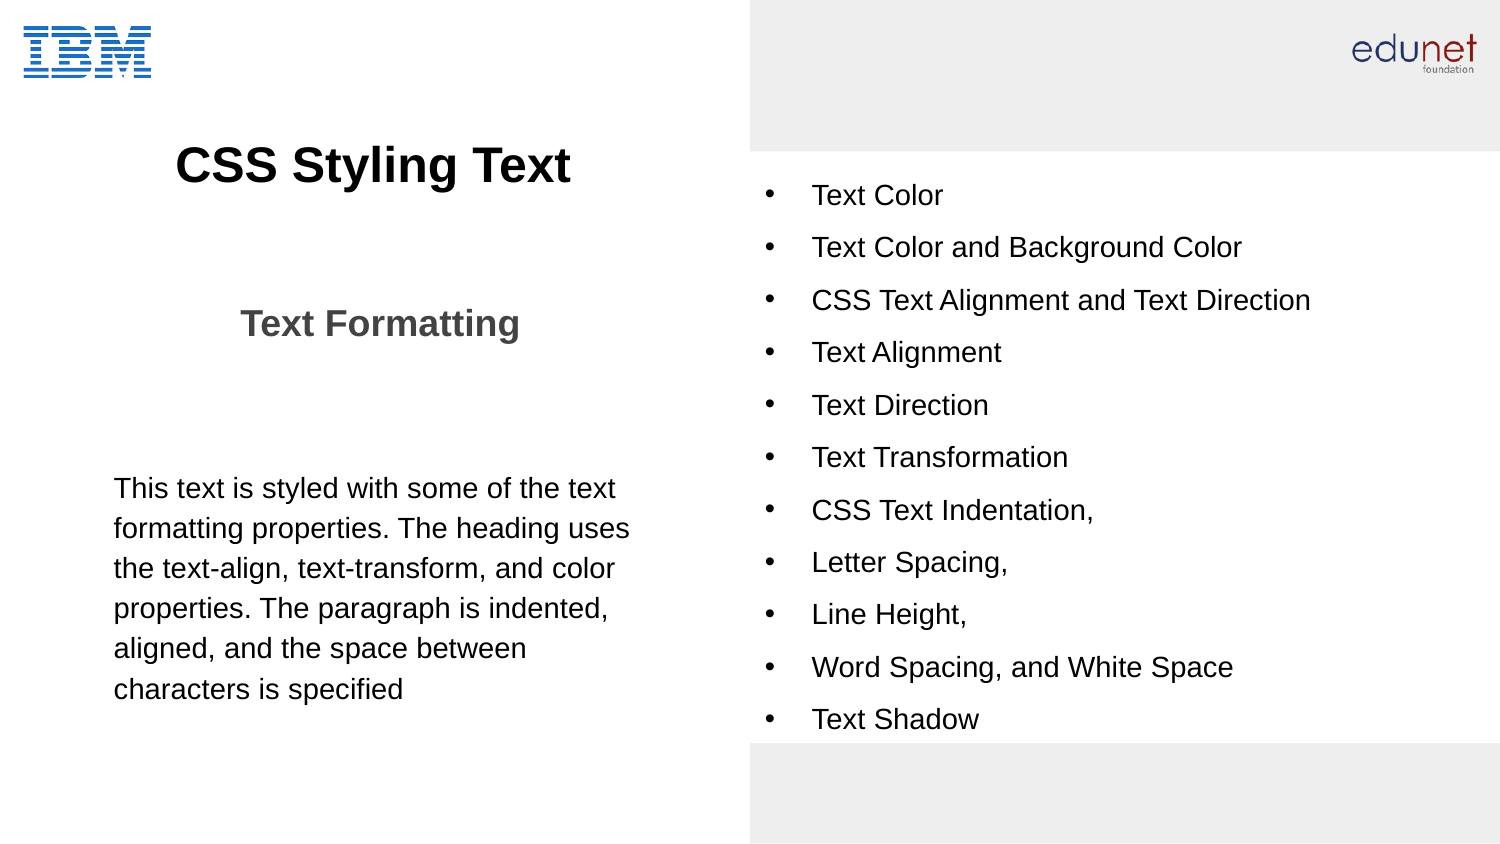

# CSS Styling Text
Text Color
Text Color and Background Color
CSS Text Alignment and Text Direction
Text Alignment
Text Direction
Text Transformation
CSS Text Indentation,
Letter Spacing,
Line Height,
Word Spacing, and White Space
Text Shadow
Text Formatting
This text is styled with some of the text formatting properties. The heading uses the text-align, text-transform, and color properties. The paragraph is indented, aligned, and the space between characters is specified